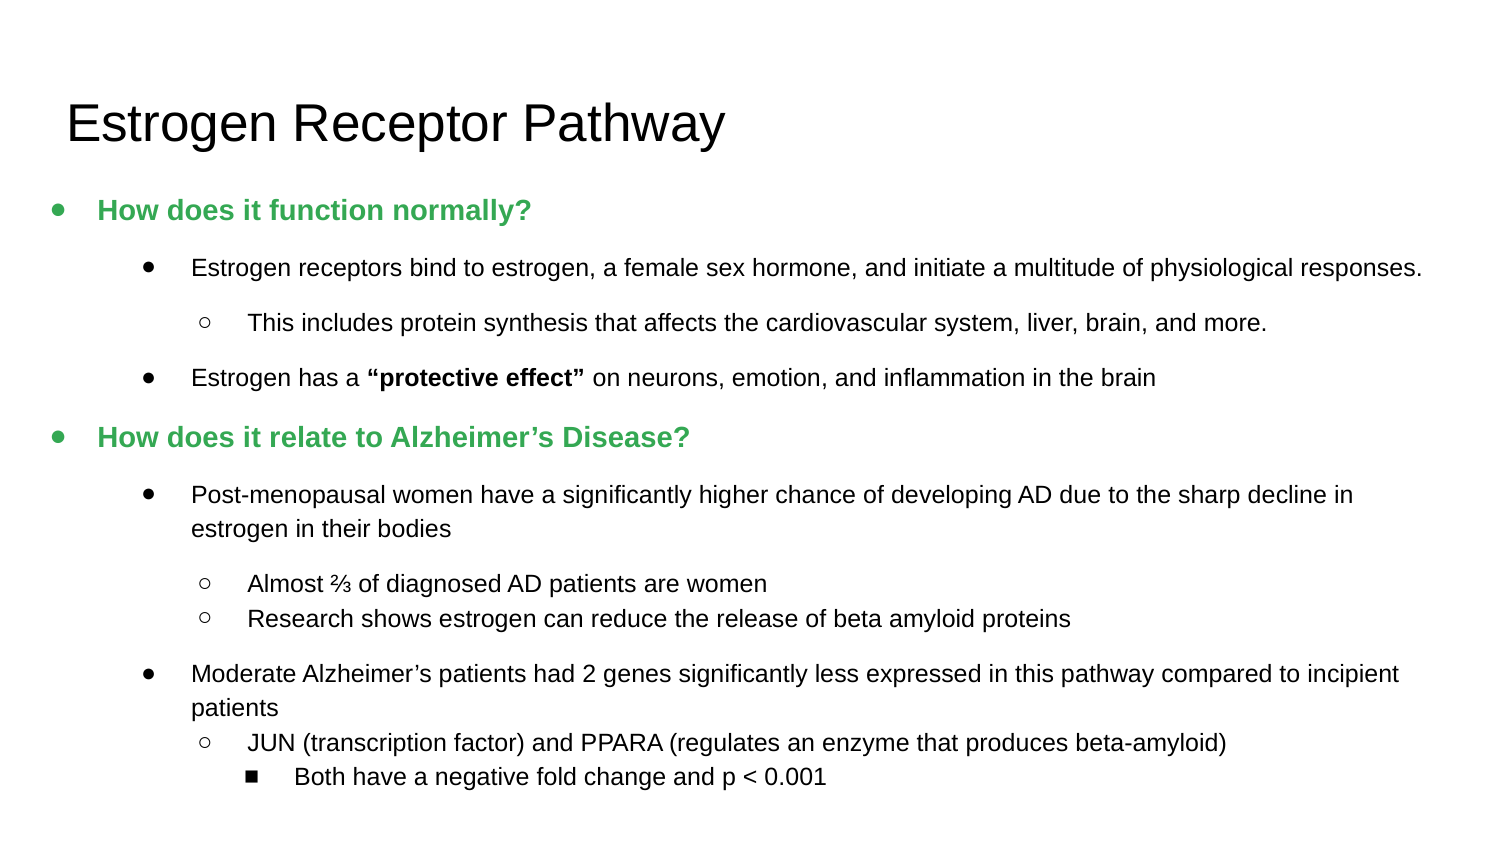

# Estrogen Receptor Pathway
How does it function normally?
Estrogen receptors bind to estrogen, a female sex hormone, and initiate a multitude of physiological responses.
This includes protein synthesis that affects the cardiovascular system, liver, brain, and more.
Estrogen has a “protective effect” on neurons, emotion, and inflammation in the brain
How does it relate to Alzheimer’s Disease?
Post-menopausal women have a significantly higher chance of developing AD due to the sharp decline in estrogen in their bodies
Almost ⅔ of diagnosed AD patients are women
Research shows estrogen can reduce the release of beta amyloid proteins
Moderate Alzheimer’s patients had 2 genes significantly less expressed in this pathway compared to incipient patients
JUN (transcription factor) and PPARA (regulates an enzyme that produces beta-amyloid)
Both have a negative fold change and p < 0.001